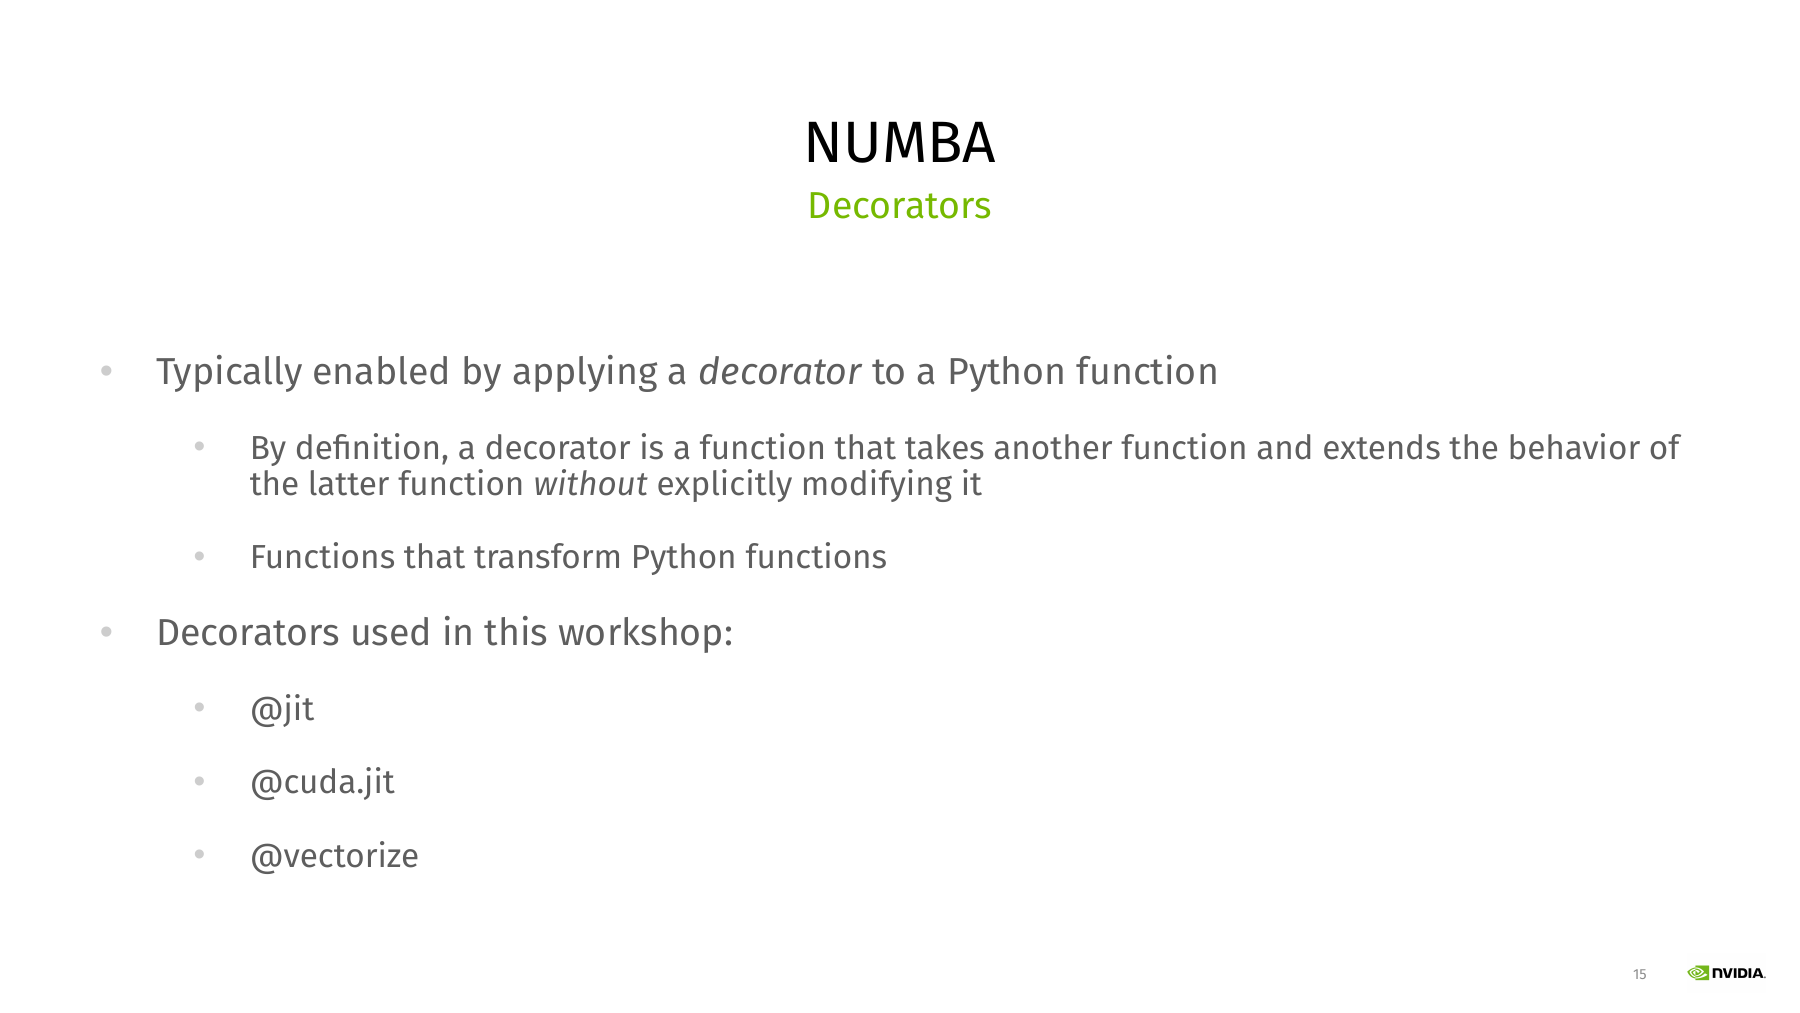

# NUMBA
Decorators
Typically enabled by applying a decorator to a Python function
By definition, a decorator is a function that takes another function and extends the behavior of the latter function without explicitly modifying it
Functions that transform Python functions
Decorators used in this workshop:
@jit
@cuda.jit
@vectorize